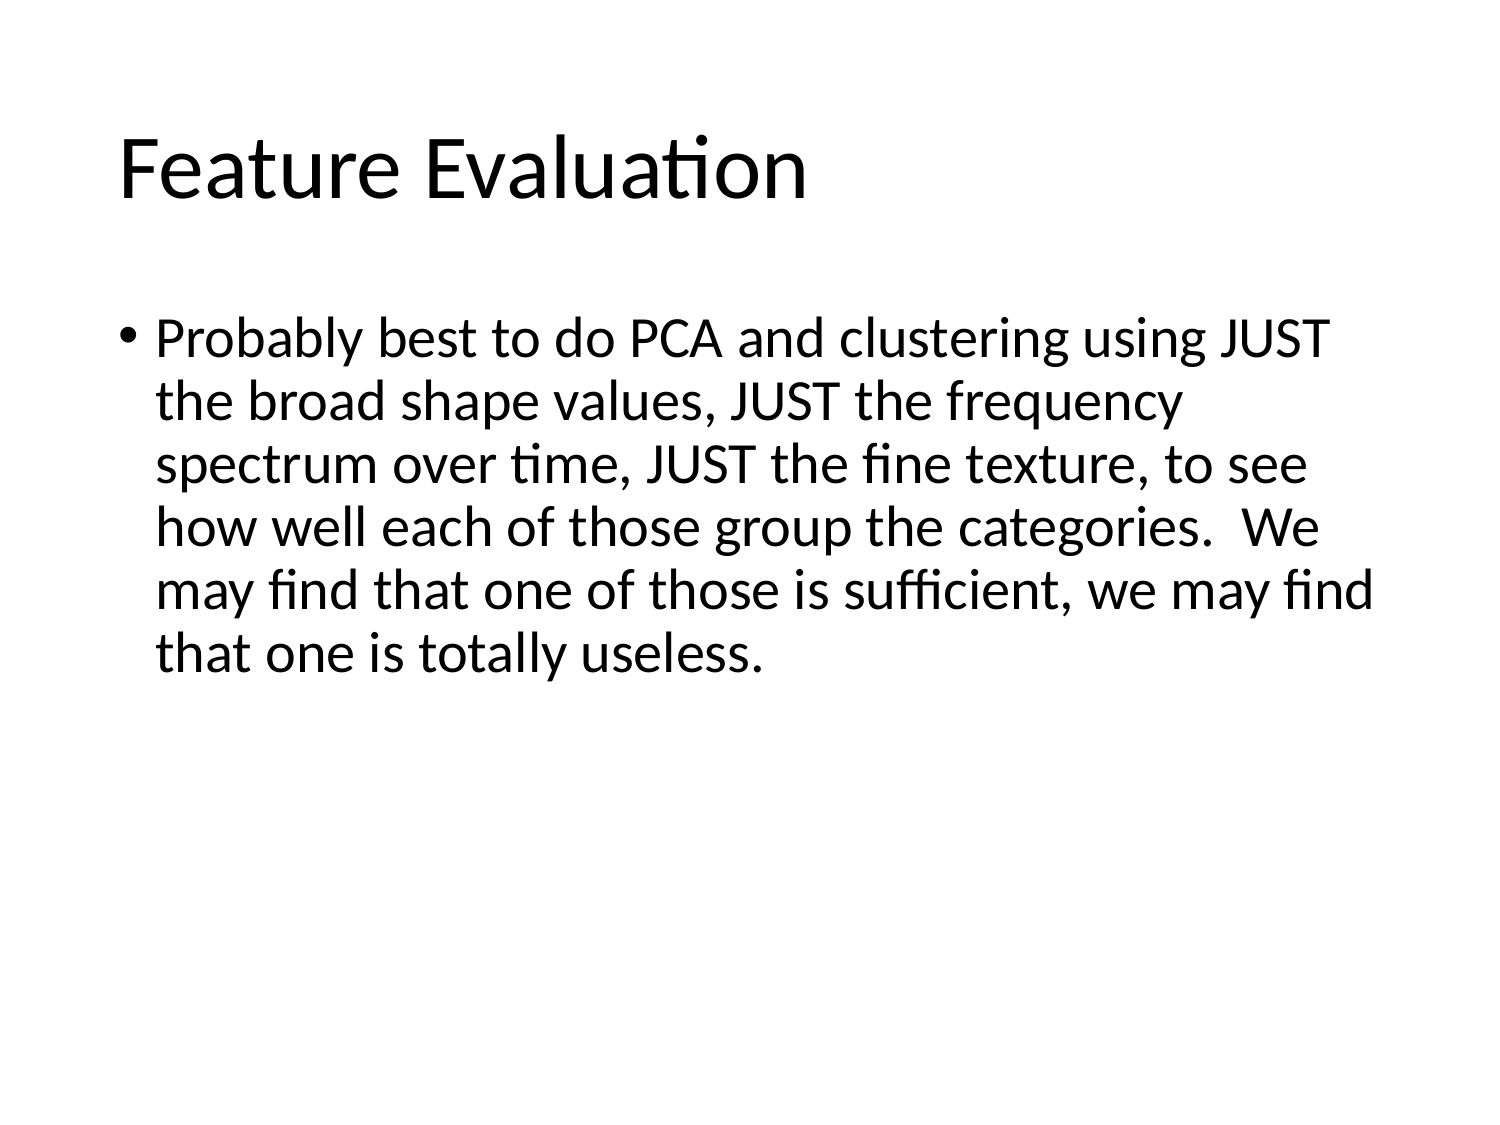

# Feature Evaluation
Probably best to do PCA and clustering using JUST the broad shape values, JUST the frequency spectrum over time, JUST the fine texture, to see how well each of those group the categories.  We may find that one of those is sufficient, we may find that one is totally useless.